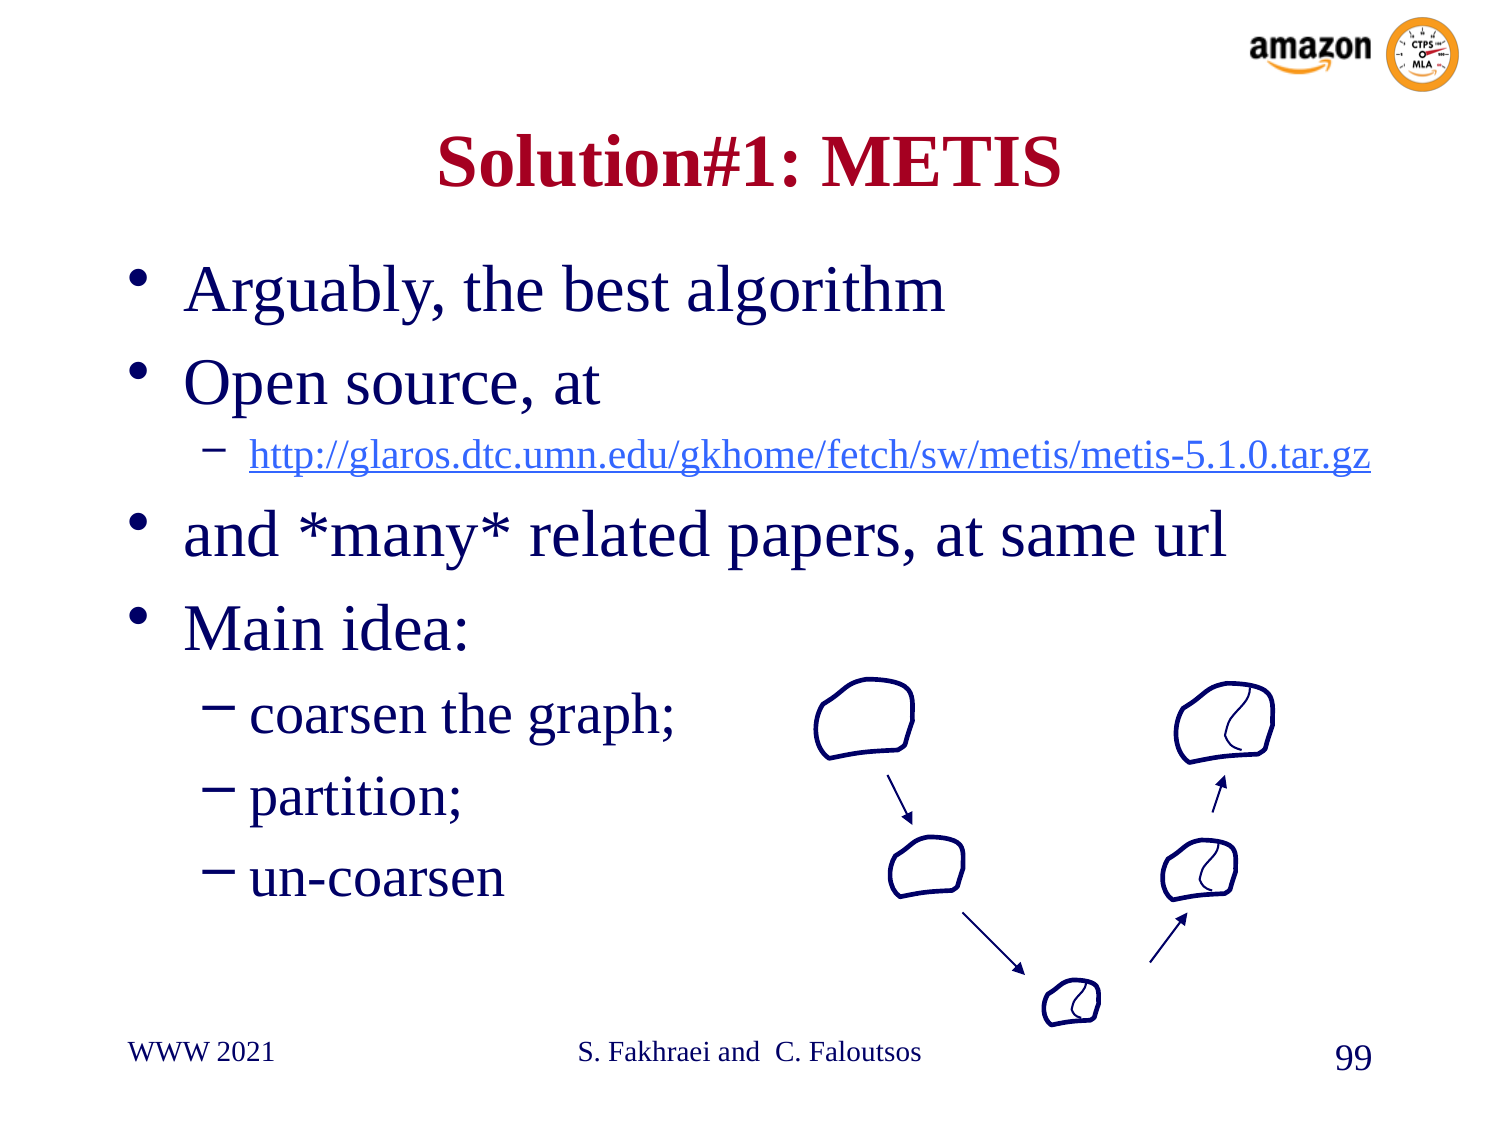

# Solution#1: METIS
Arguably, the best algorithm
Open source, at
http://glaros.dtc.umn.edu/gkhome/fetch/sw/metis/metis-5.1.0.tar.gz
and *many* related papers, at same url
Main idea:
coarsen the graph;
partition;
un-coarsen

WWW 2021
S. Fakhraei and  C. Faloutsos
99